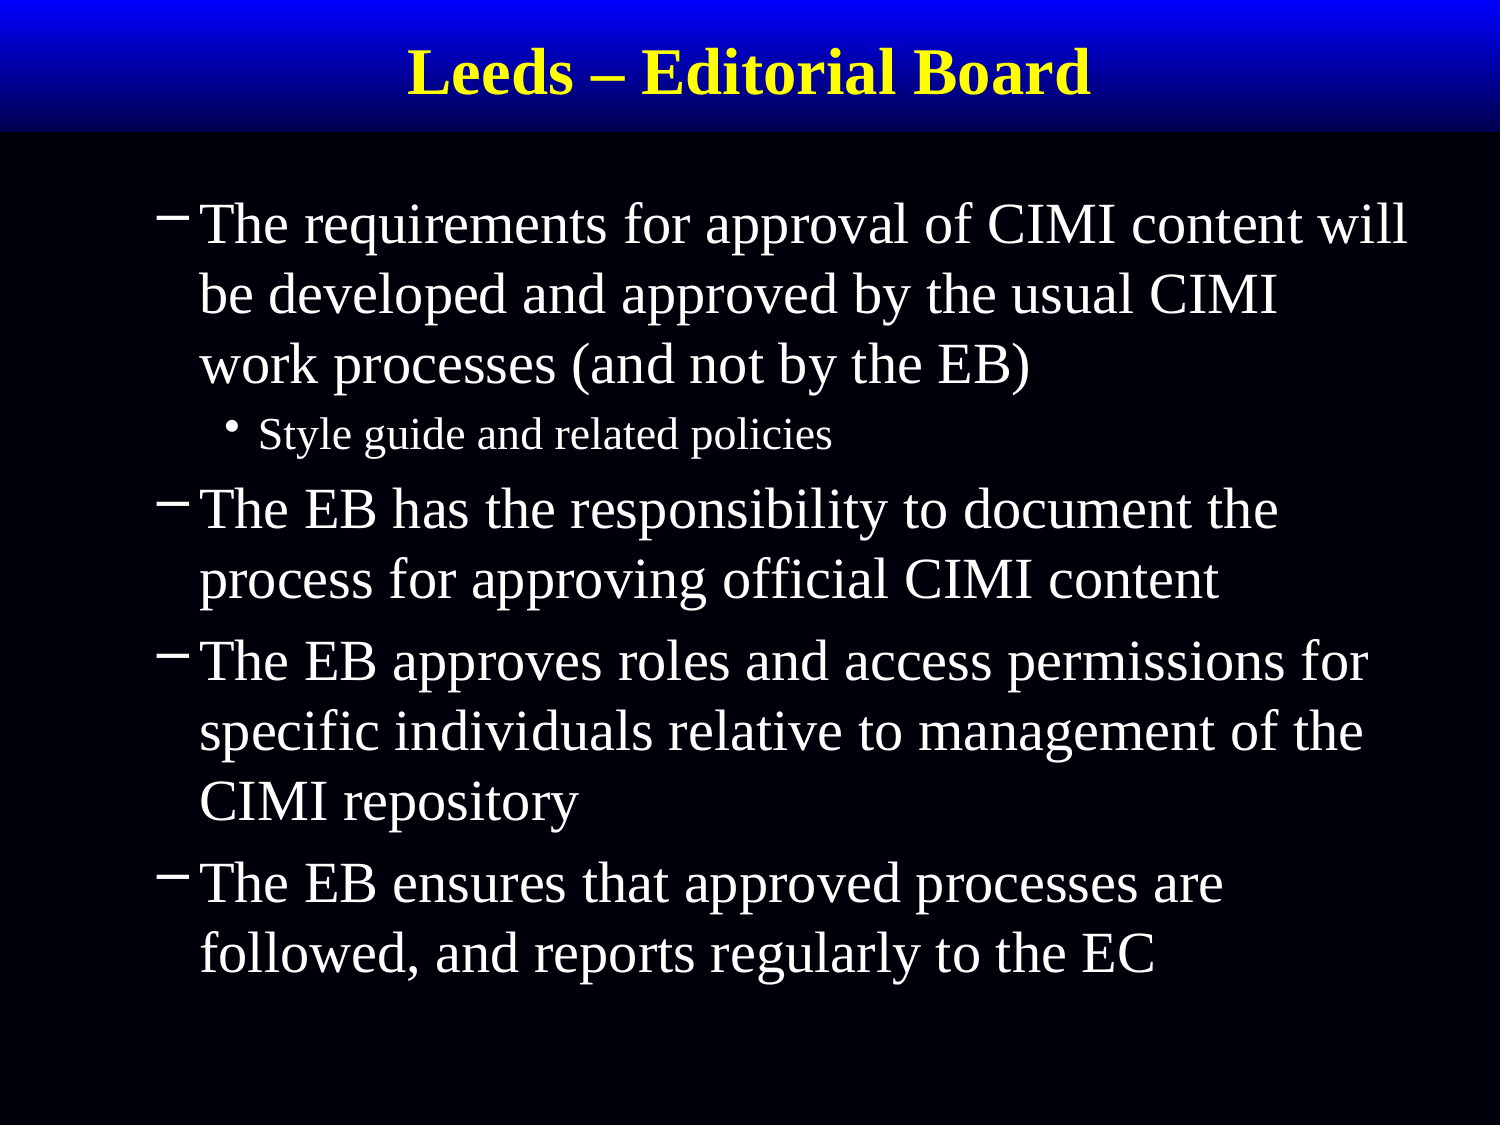

# Leeds – Editorial Board
The requirements for approval of CIMI content will be developed and approved by the usual CIMI work processes (and not by the EB)
Style guide and related policies
The EB has the responsibility to document the process for approving official CIMI content
The EB approves roles and access permissions for specific individuals relative to management of the CIMI repository
The EB ensures that approved processes are followed, and reports regularly to the EC